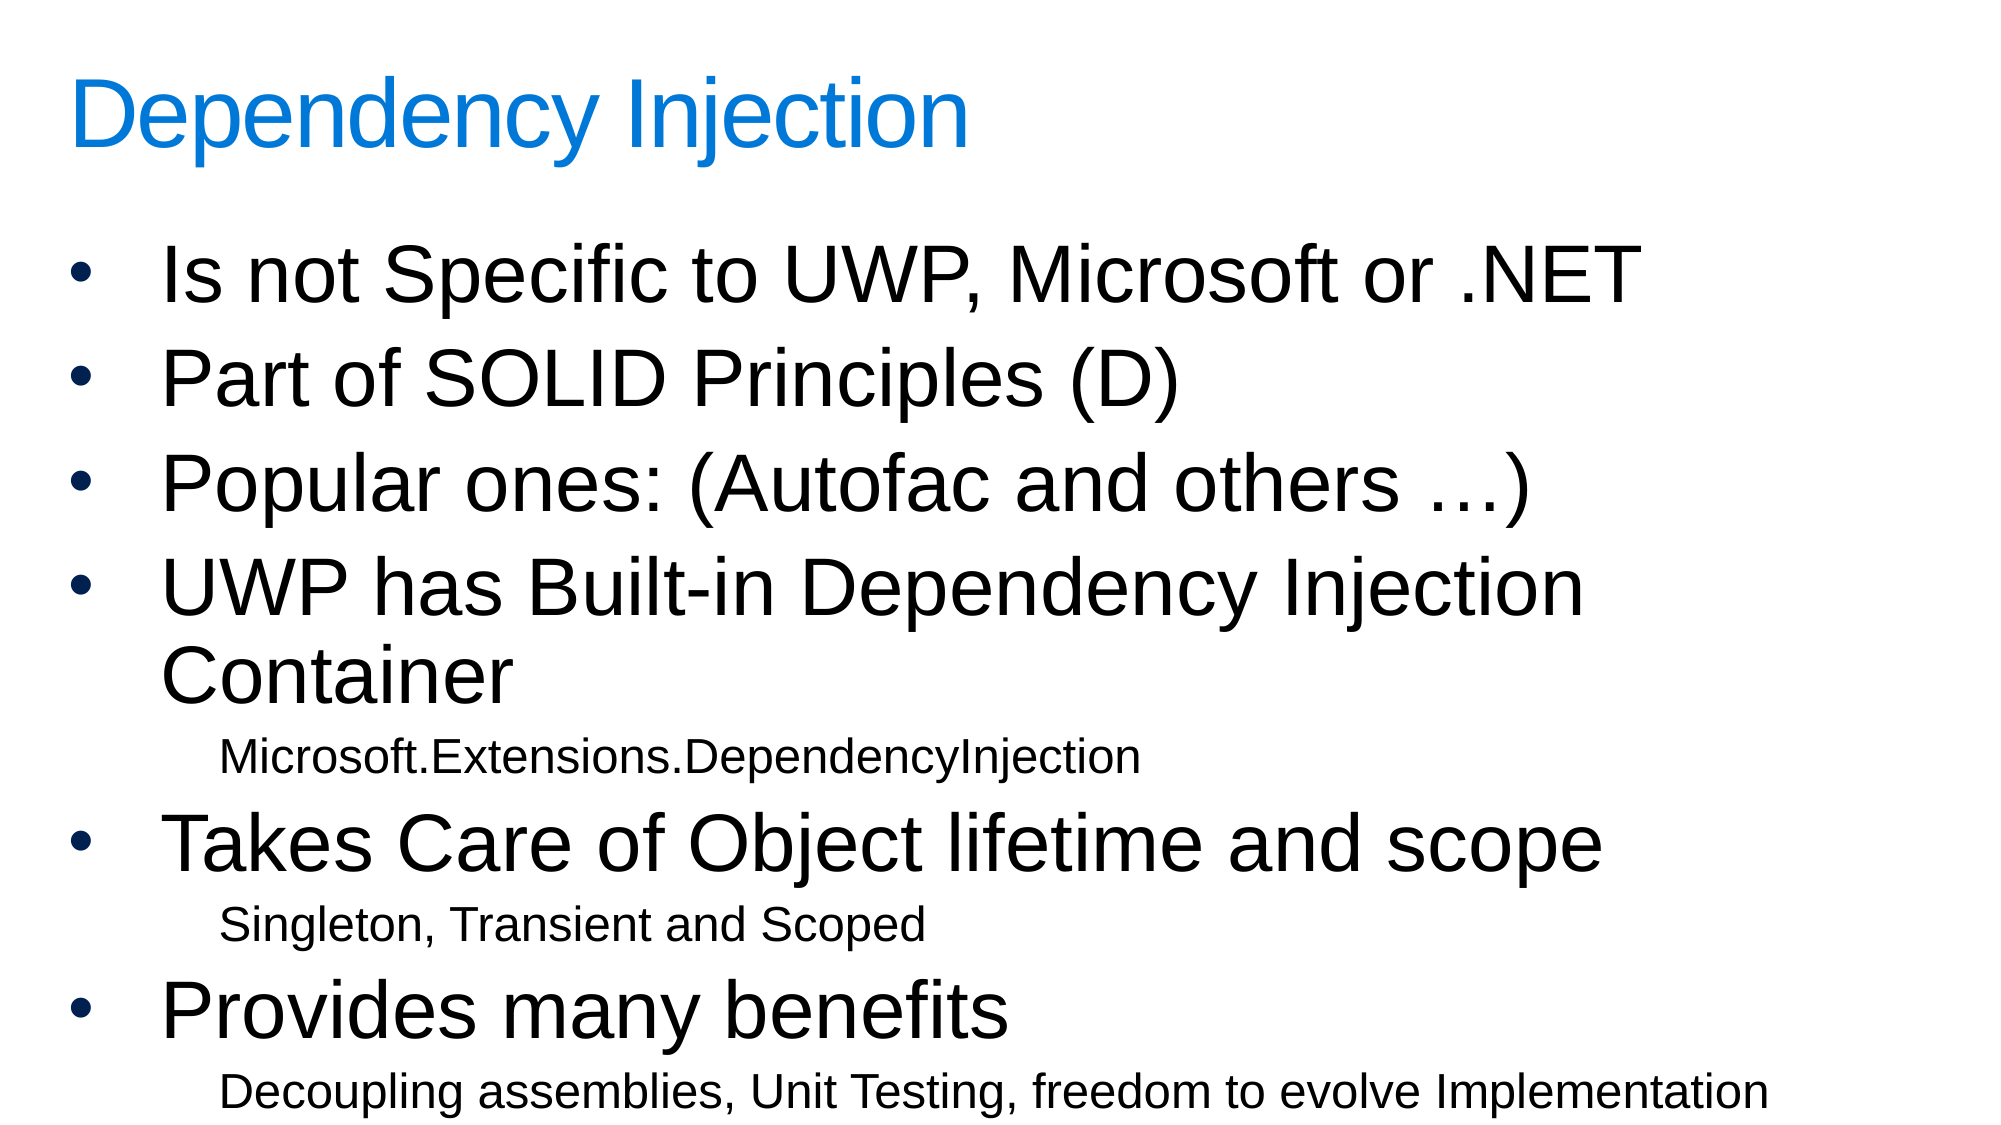

# Dependency Injection
Is not Specific to UWP, Microsoft or .NET
Part of SOLID Principles (D)
Popular ones: (Autofac and others …)
UWP has Built-in Dependency Injection Container
	Microsoft.Extensions.DependencyInjection
Takes Care of Object lifetime and scope
	Singleton, Transient and Scoped
Provides many benefits
	Decoupling assemblies, Unit Testing, freedom to evolve Implementation